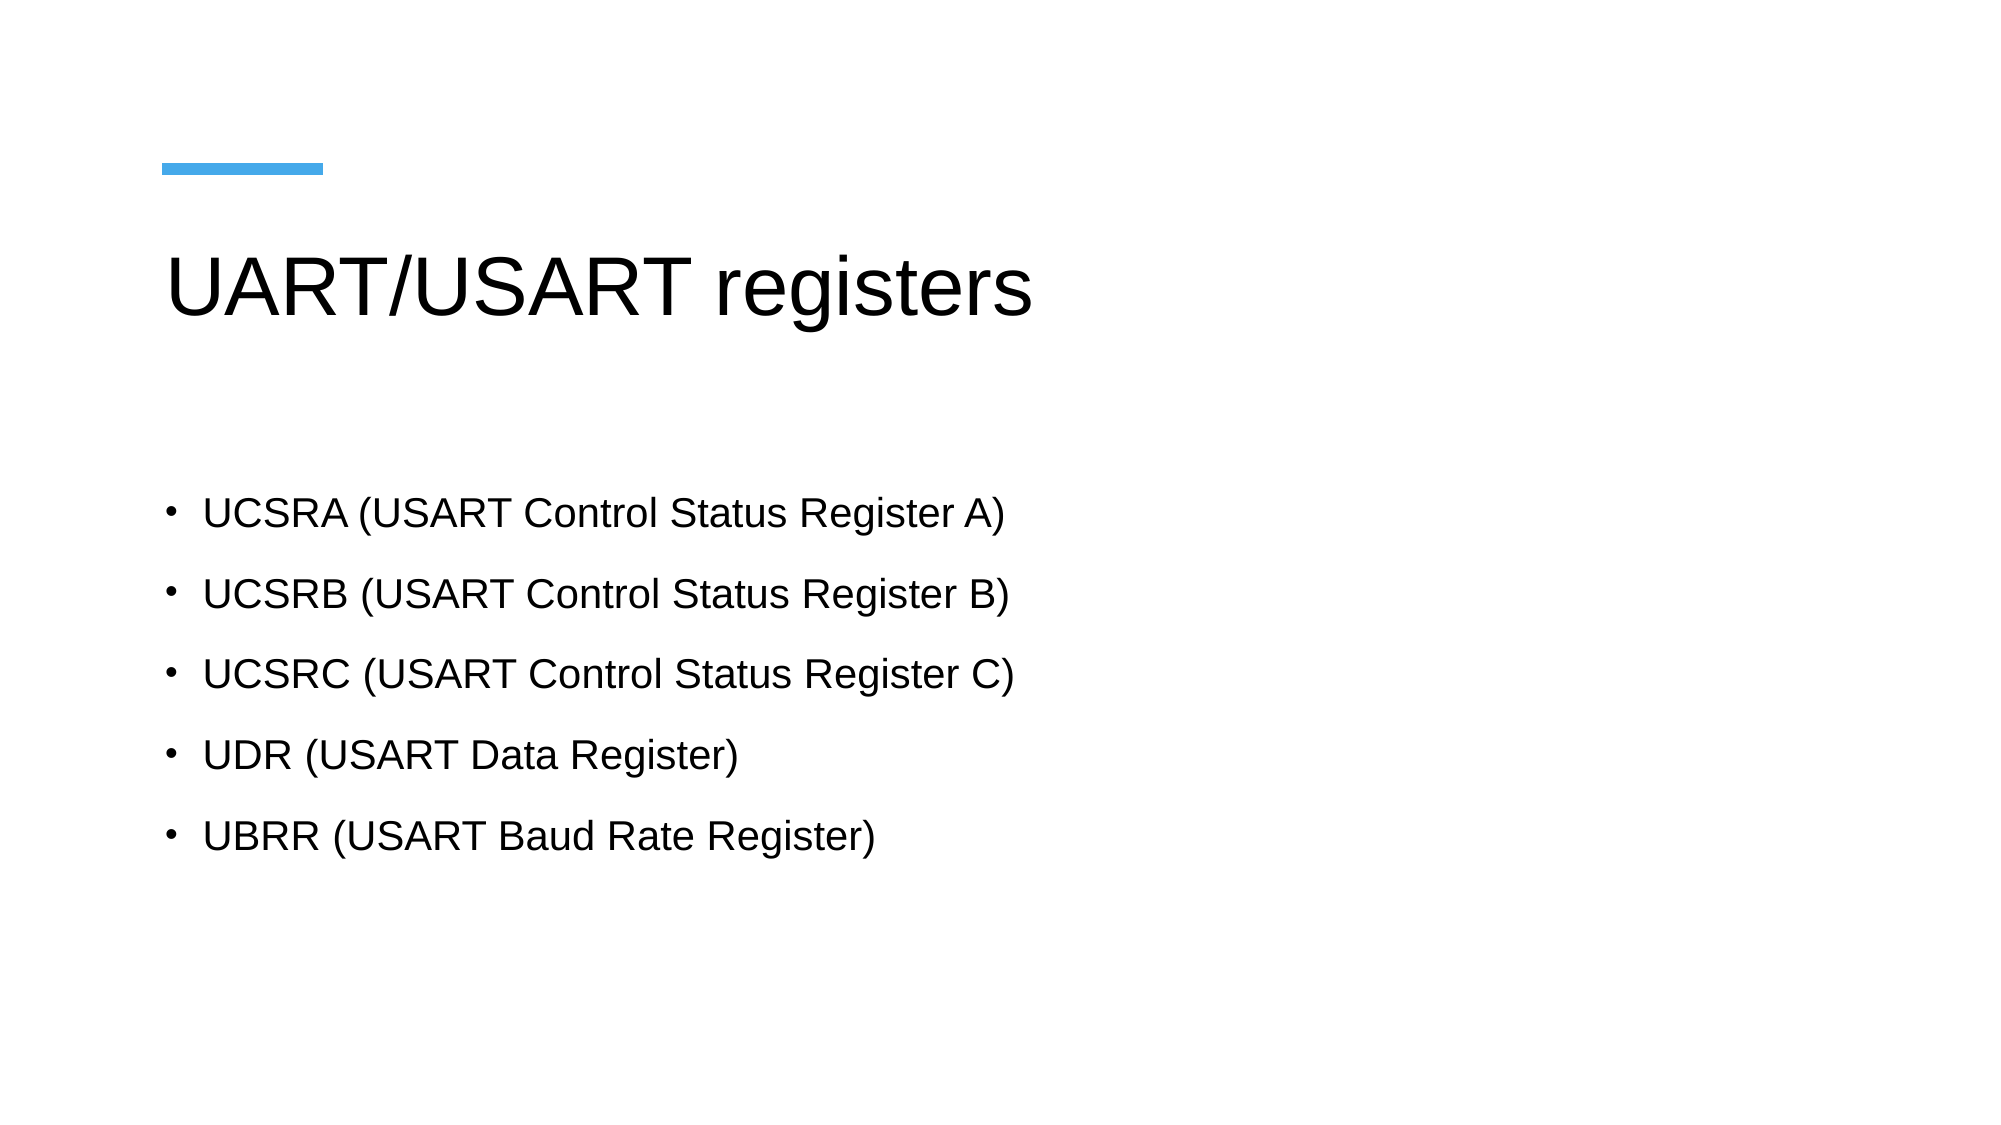

# UART/USART registers
UCSRA (USART Control Status Register A)
UCSRB (USART Control Status Register B)
UCSRC (USART Control Status Register C)
UDR (USART Data Register)
UBRR (USART Baud Rate Register)